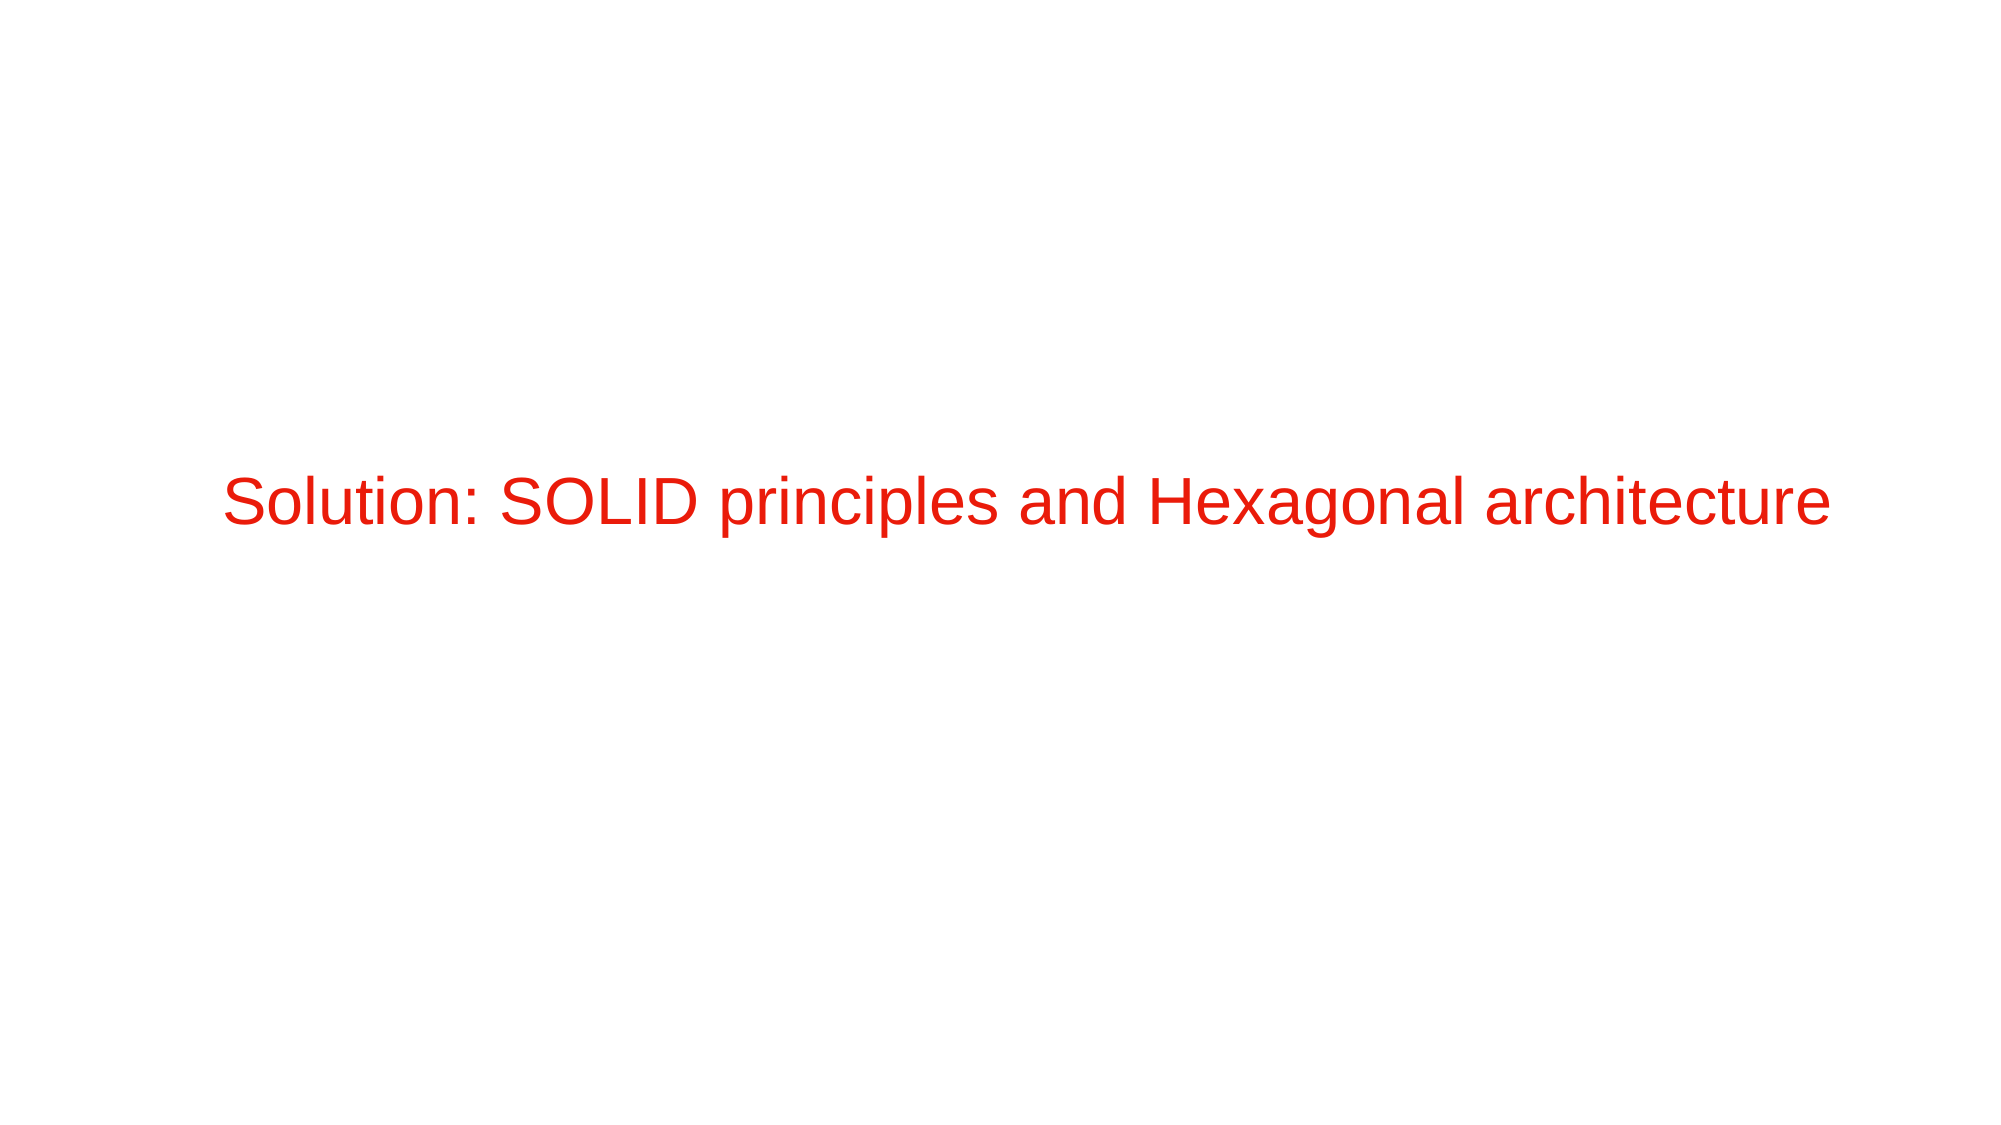

# Solution: SOLID principles and Hexagonal architecture